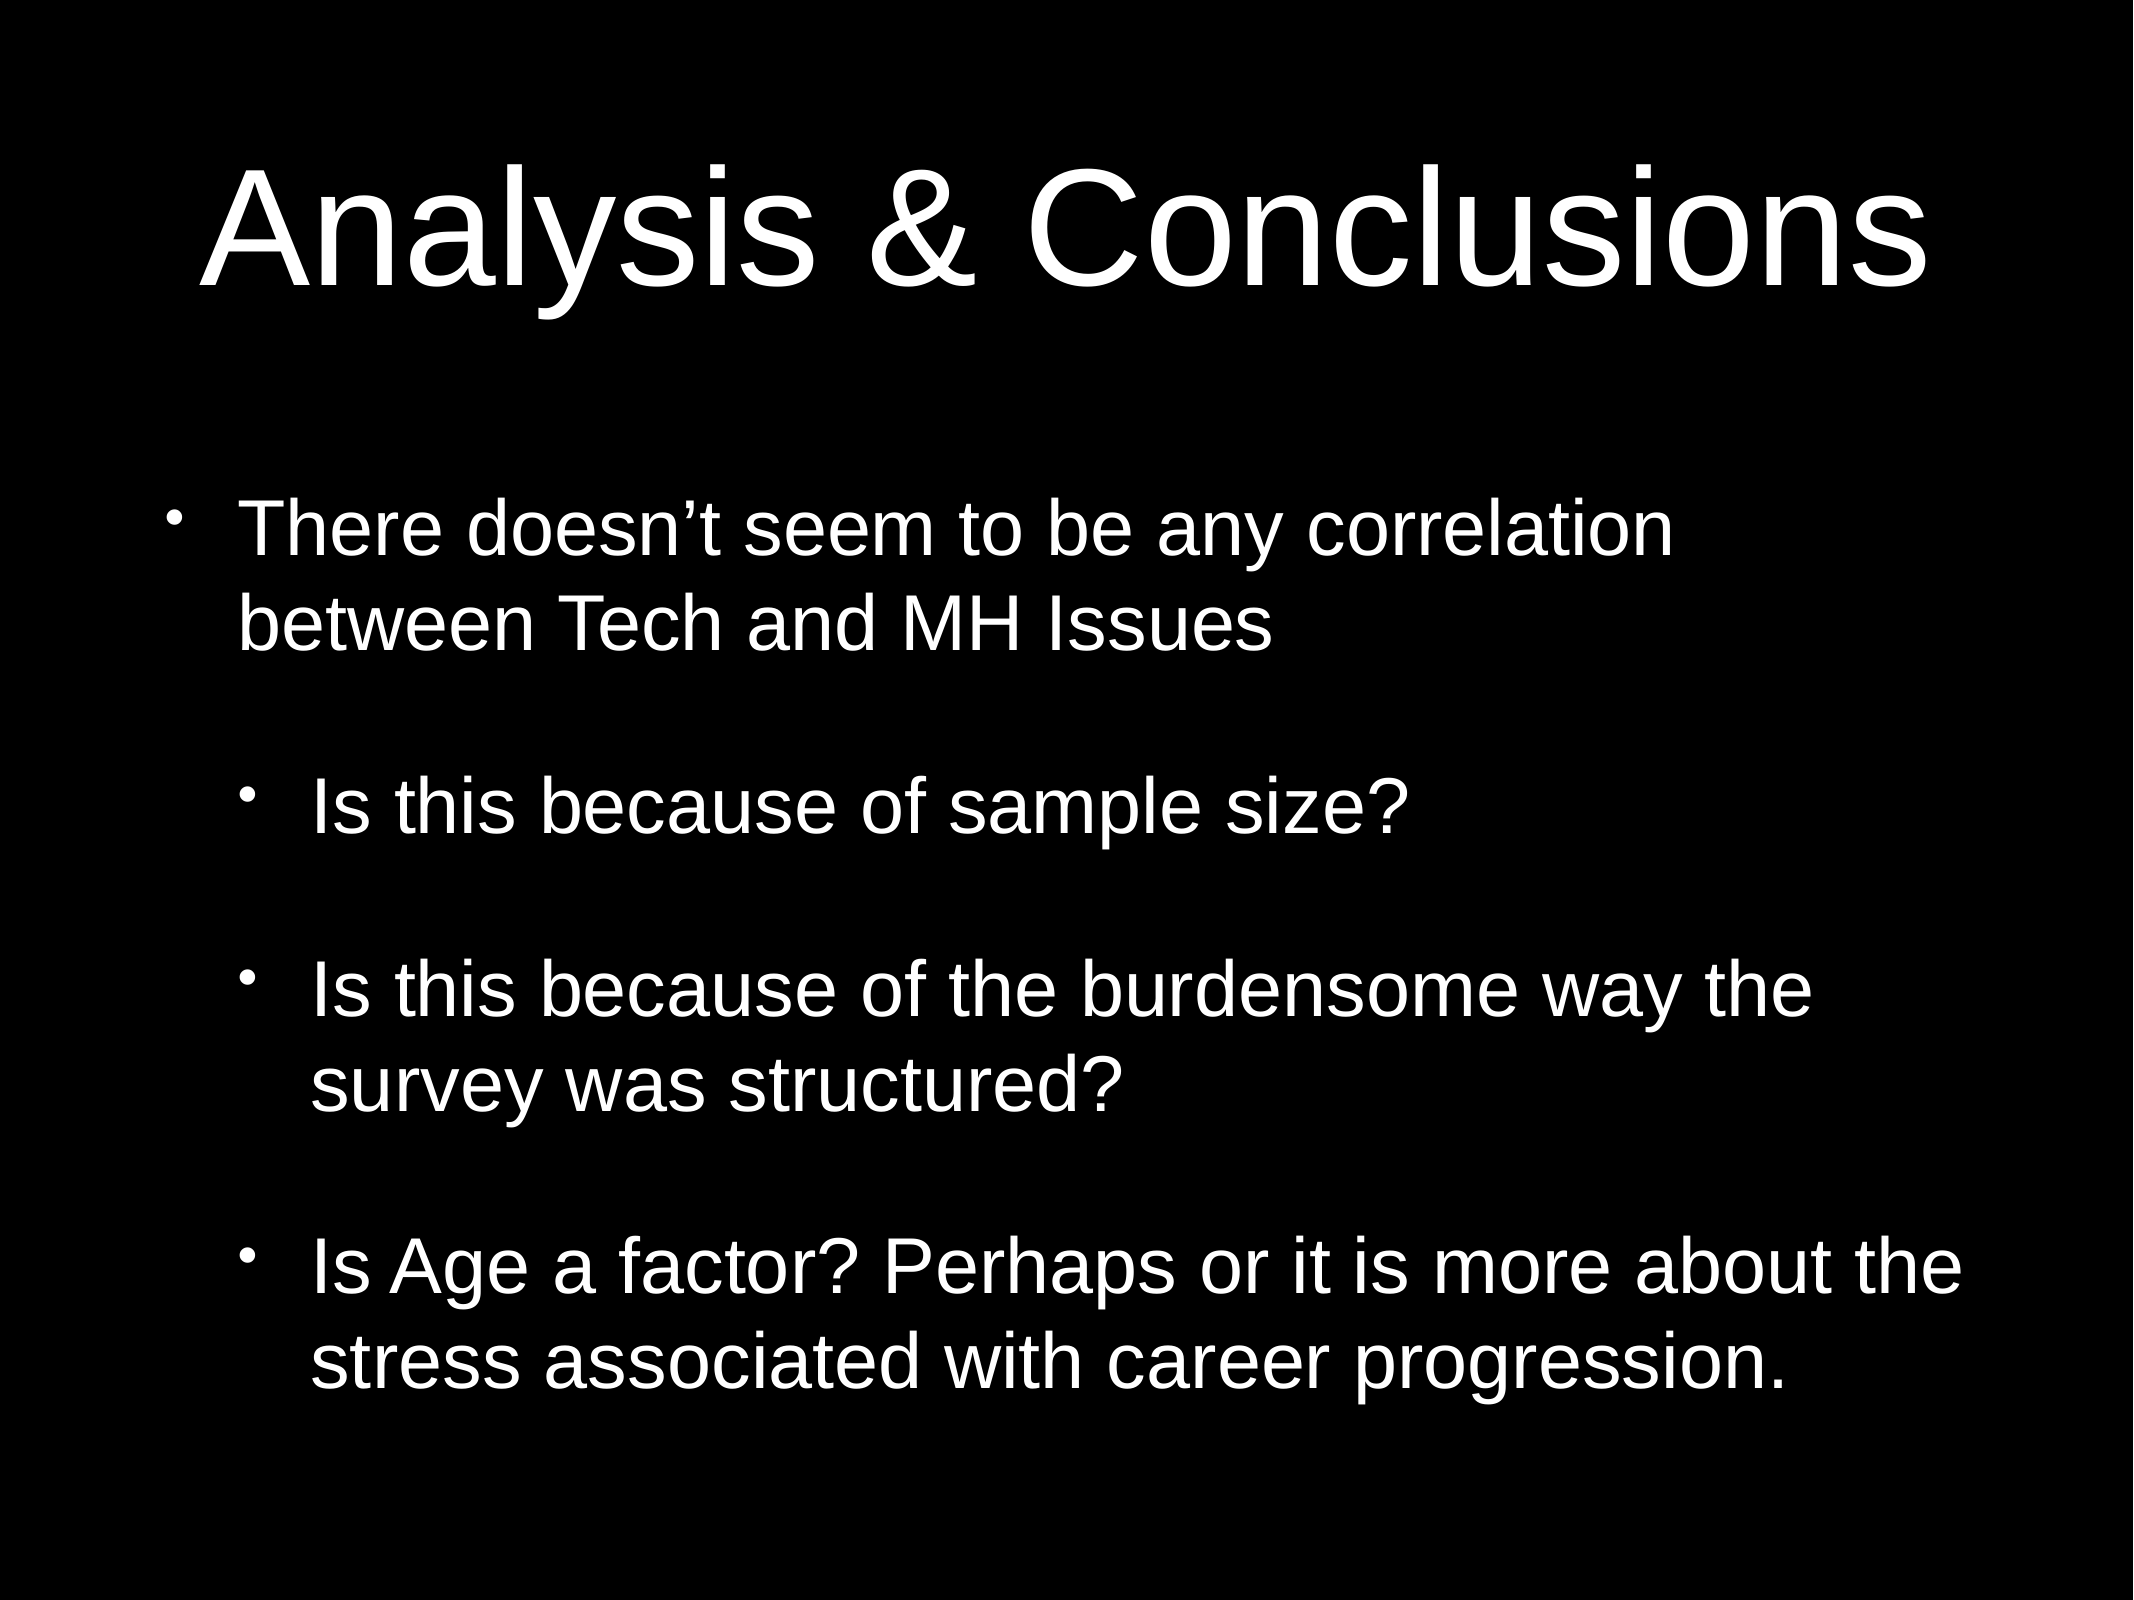

# Analysis & Conclusions
There doesn’t seem to be any correlation between Tech and MH Issues
Is this because of sample size?
Is this because of the burdensome way the survey was structured?
Is Age a factor? Perhaps or it is more about the stress associated with career progression.